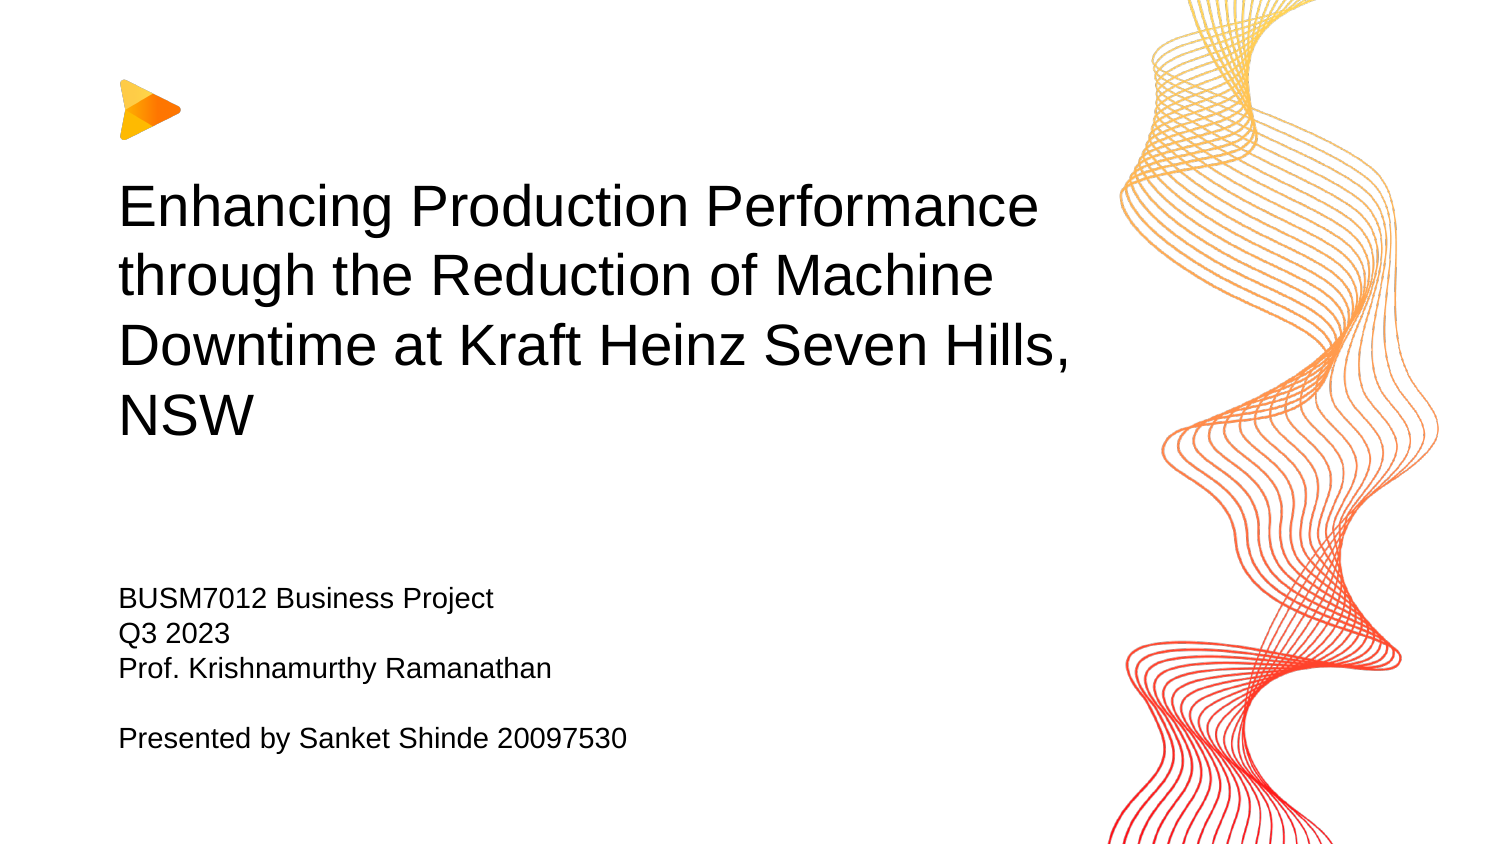

# Enhancing Production Performance through the Reduction of Machine Downtime at Kraft Heinz Seven Hills, NSW
BUSM7012 Business Project
Q3 2023
Prof. Krishnamurthy Ramanathan
Presented by Sanket Shinde 20097530